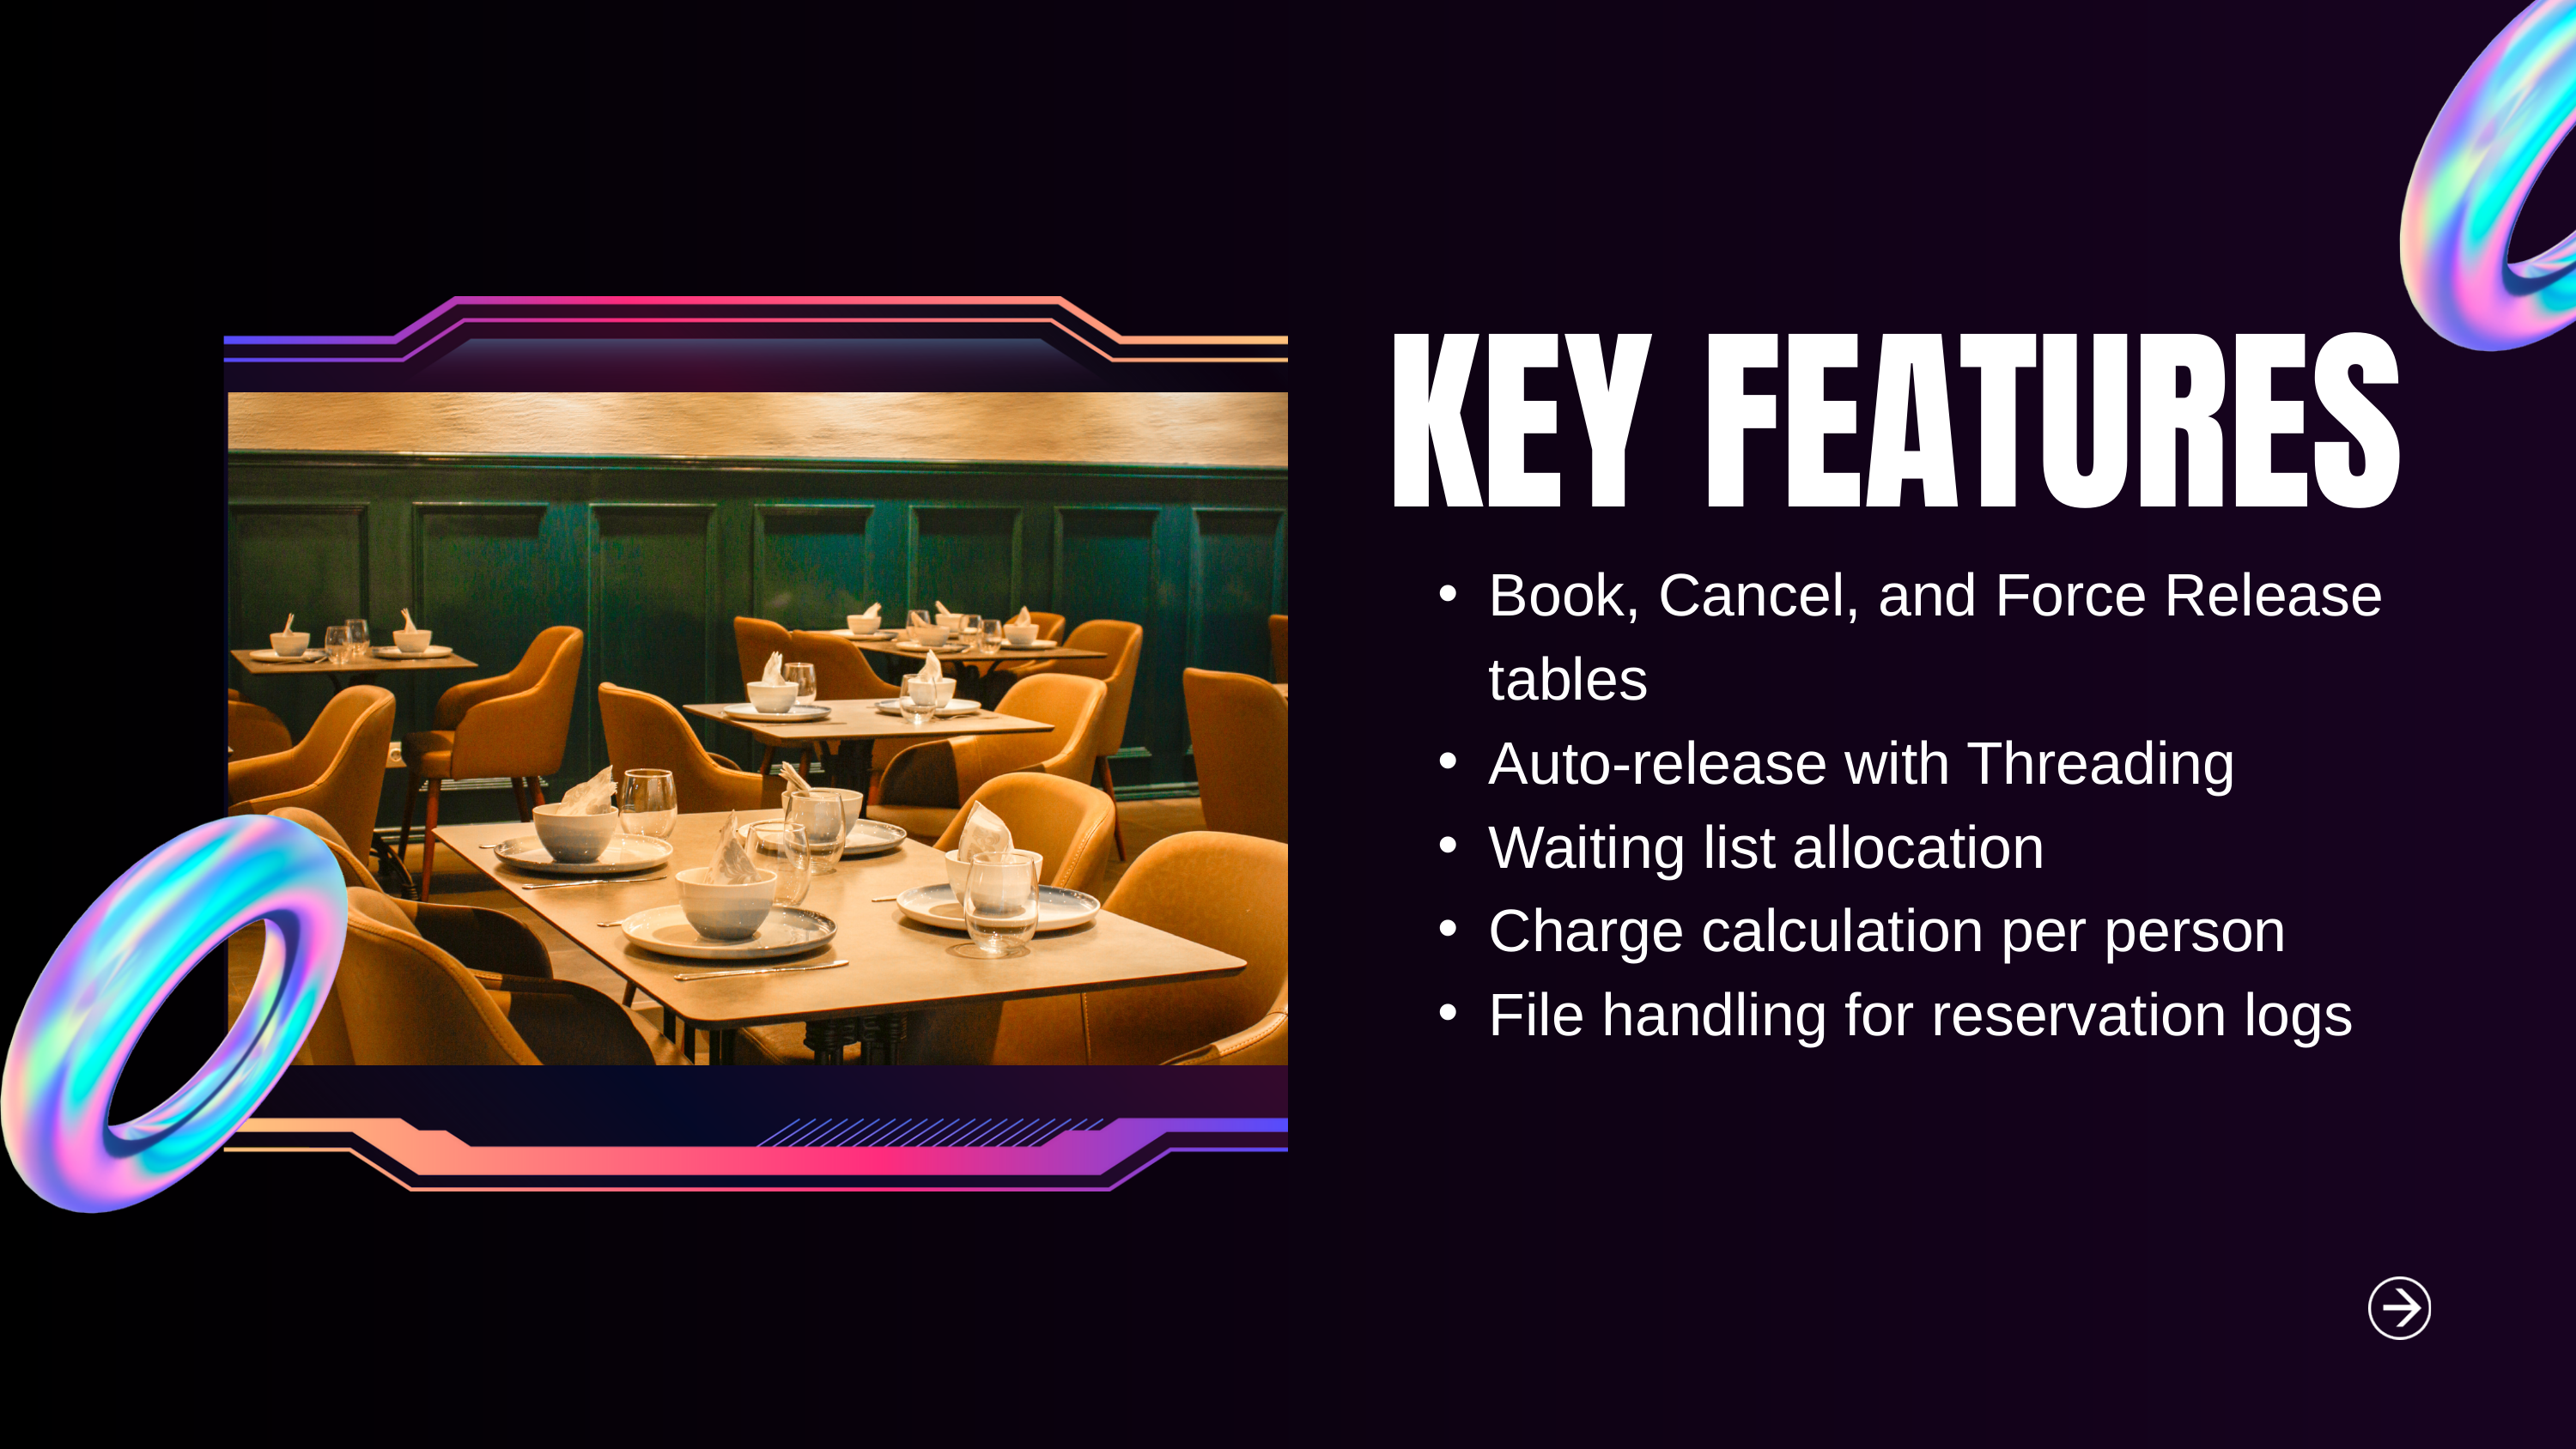

KEY FEATURES

Book, Cancel, and Force Release tables
Auto-release with Threading
Waiting list allocation
Charge calculation per person
File handling for reservation logs